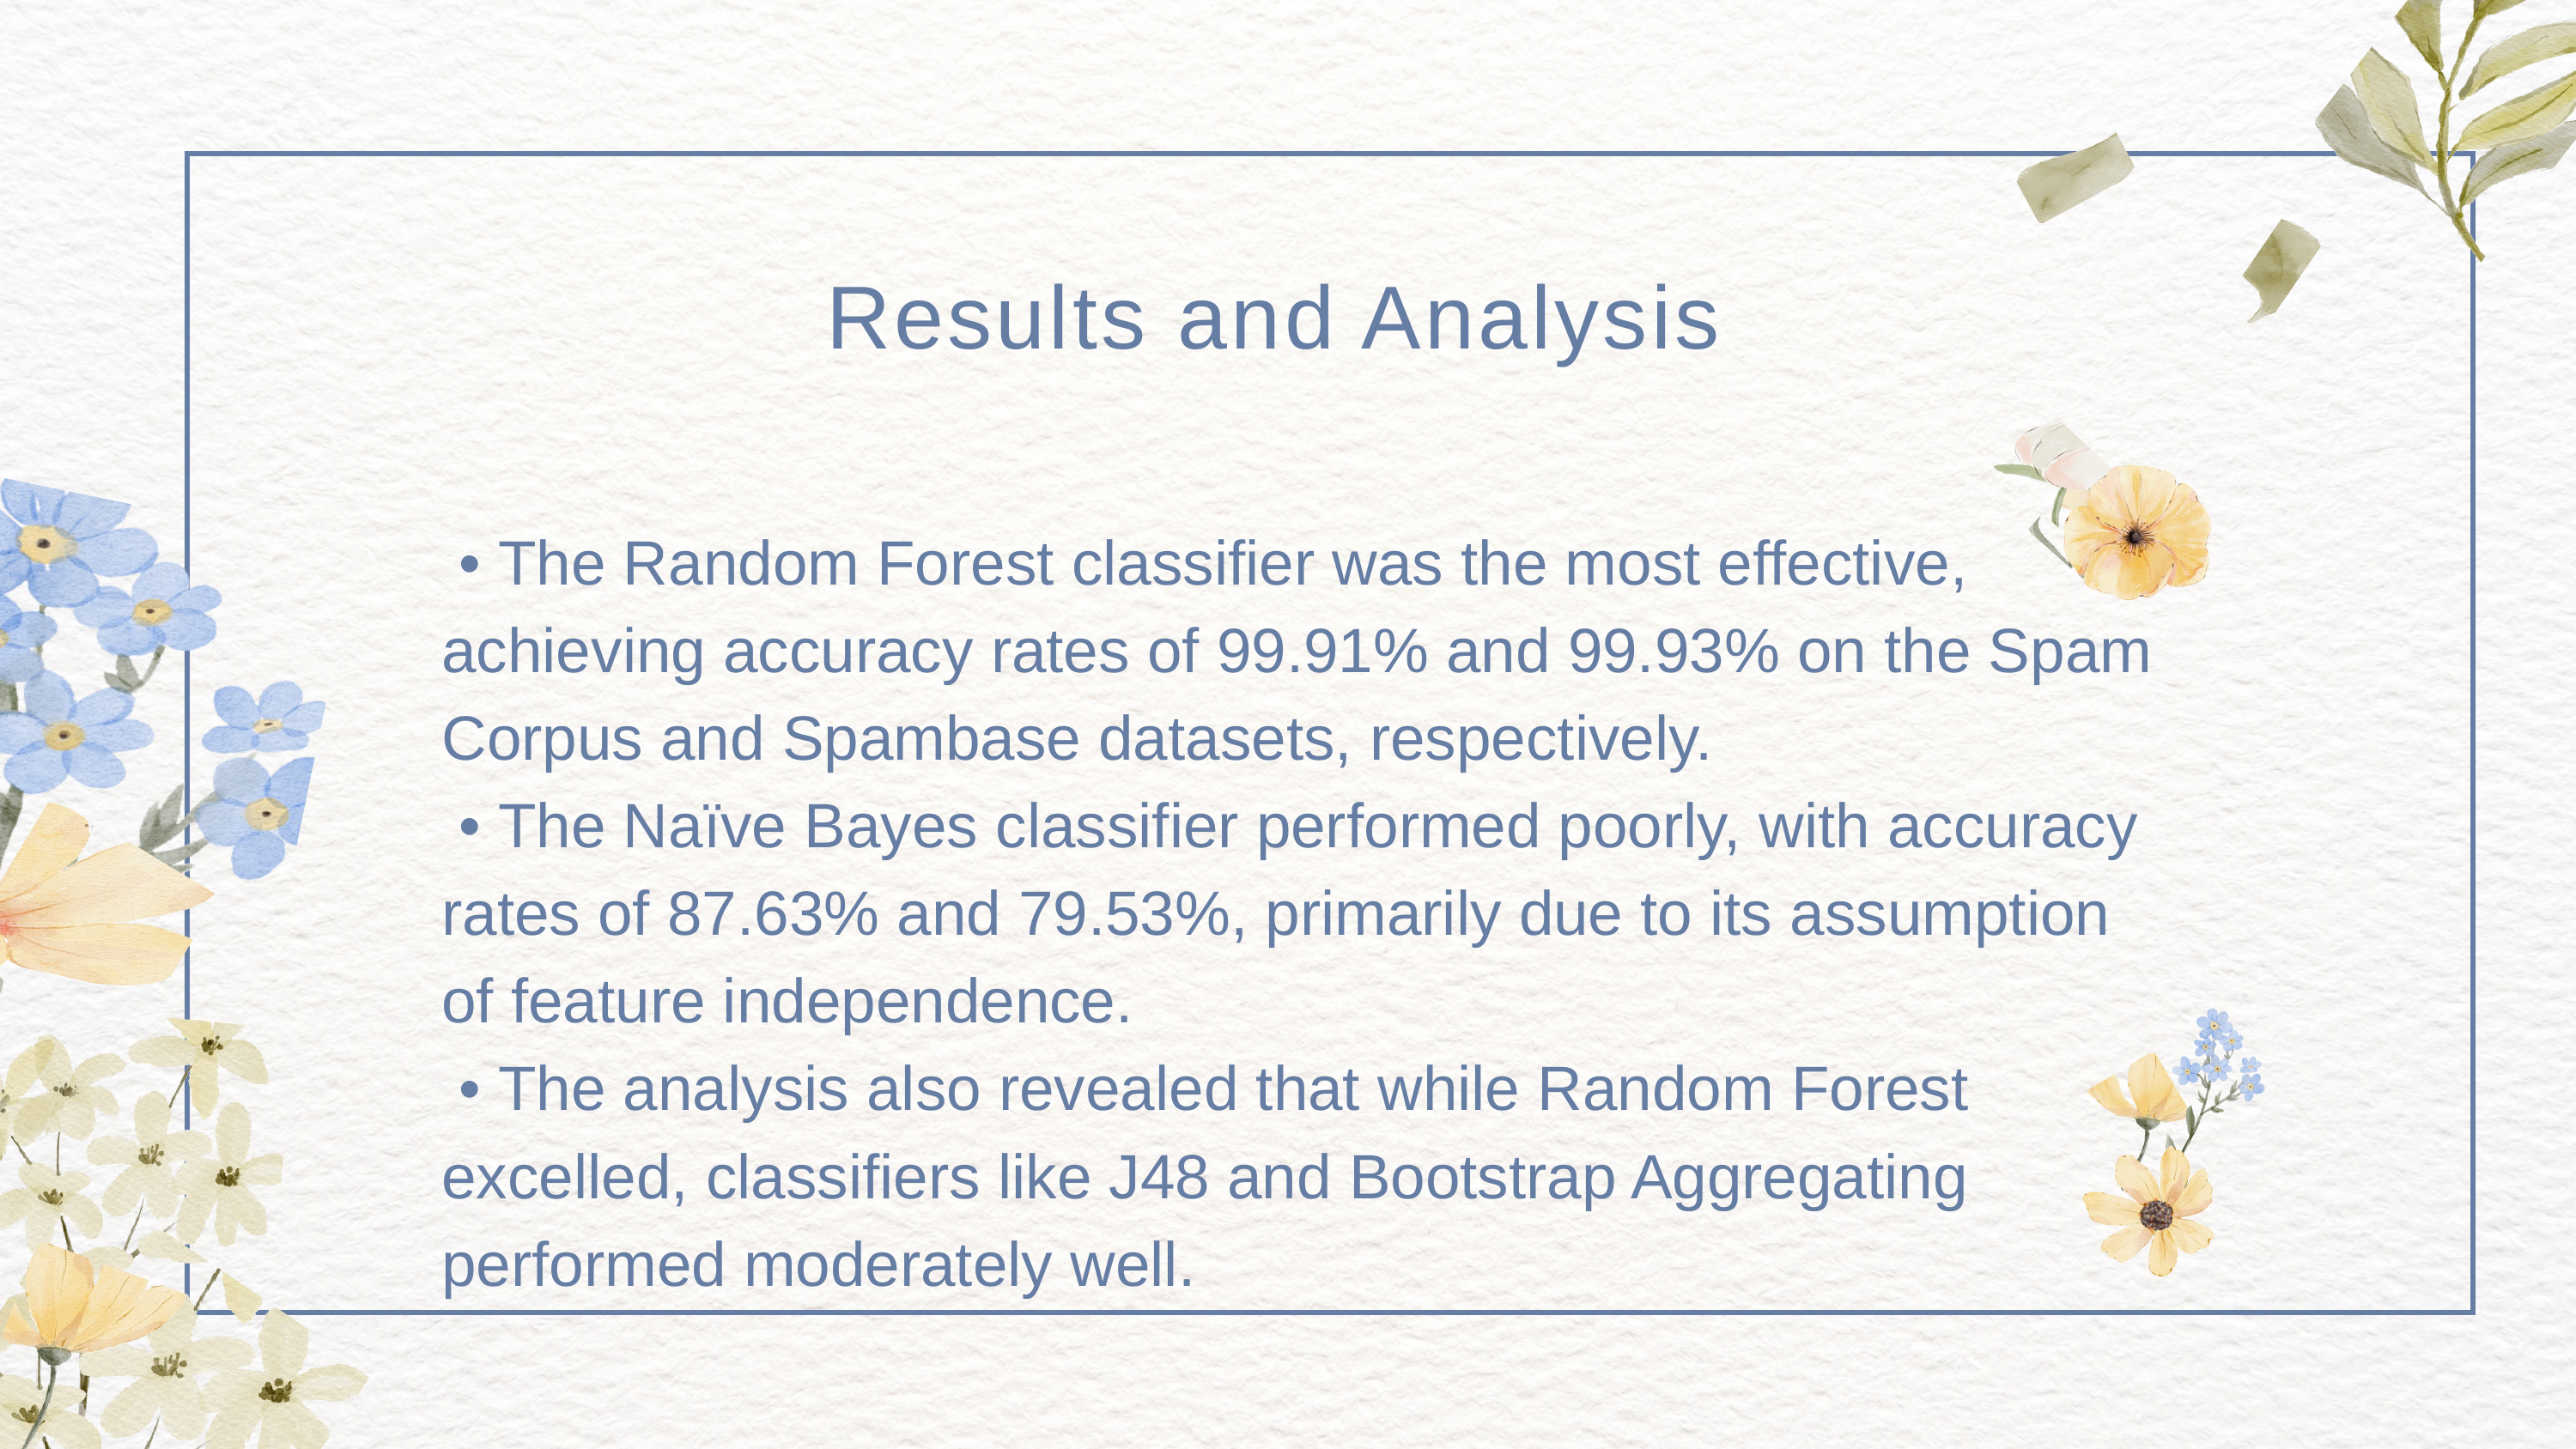

Results and Analysis

 • The Random Forest classifier was the most effective, achieving accuracy rates of 99.91% and 99.93% on the Spam Corpus and Spambase datasets, respectively.
 • The Naïve Bayes classifier performed poorly, with accuracy rates of 87.63% and 79.53%, primarily due to its assumption of feature independence.
 • The analysis also revealed that while Random Forest excelled, classifiers like J48 and Bootstrap Aggregating performed moderately well.